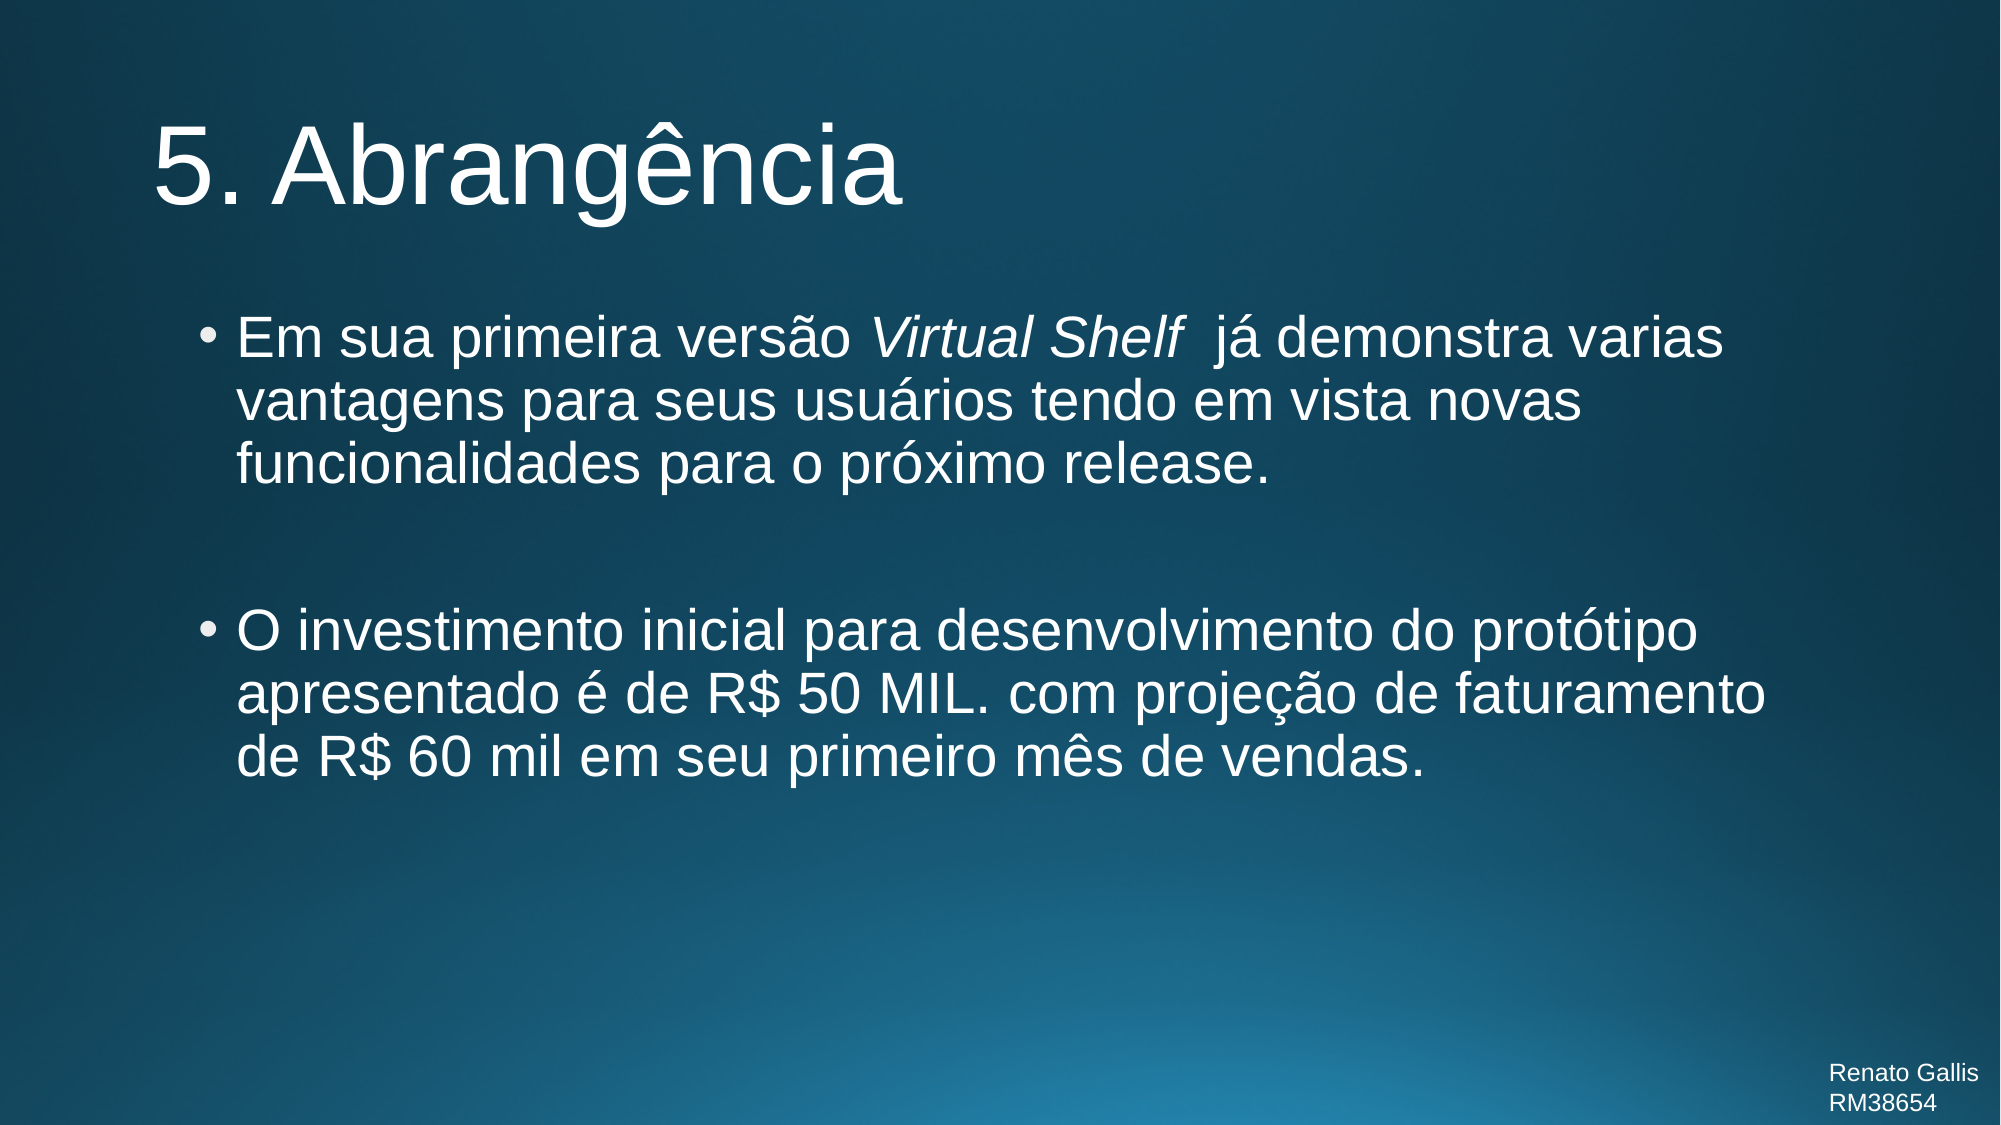

# 5. Abrangência
Em sua primeira versão Virtual Shelf  já demonstra varias vantagens para seus usuários tendo em vista novas funcionalidades para o próximo release.

O investimento inicial para desenvolvimento do protótipo apresentado é de R$ 50 MIL. com projeção de faturamento de R$ 60 mil em seu primeiro mês de vendas.
Renato Gallis
RM38654